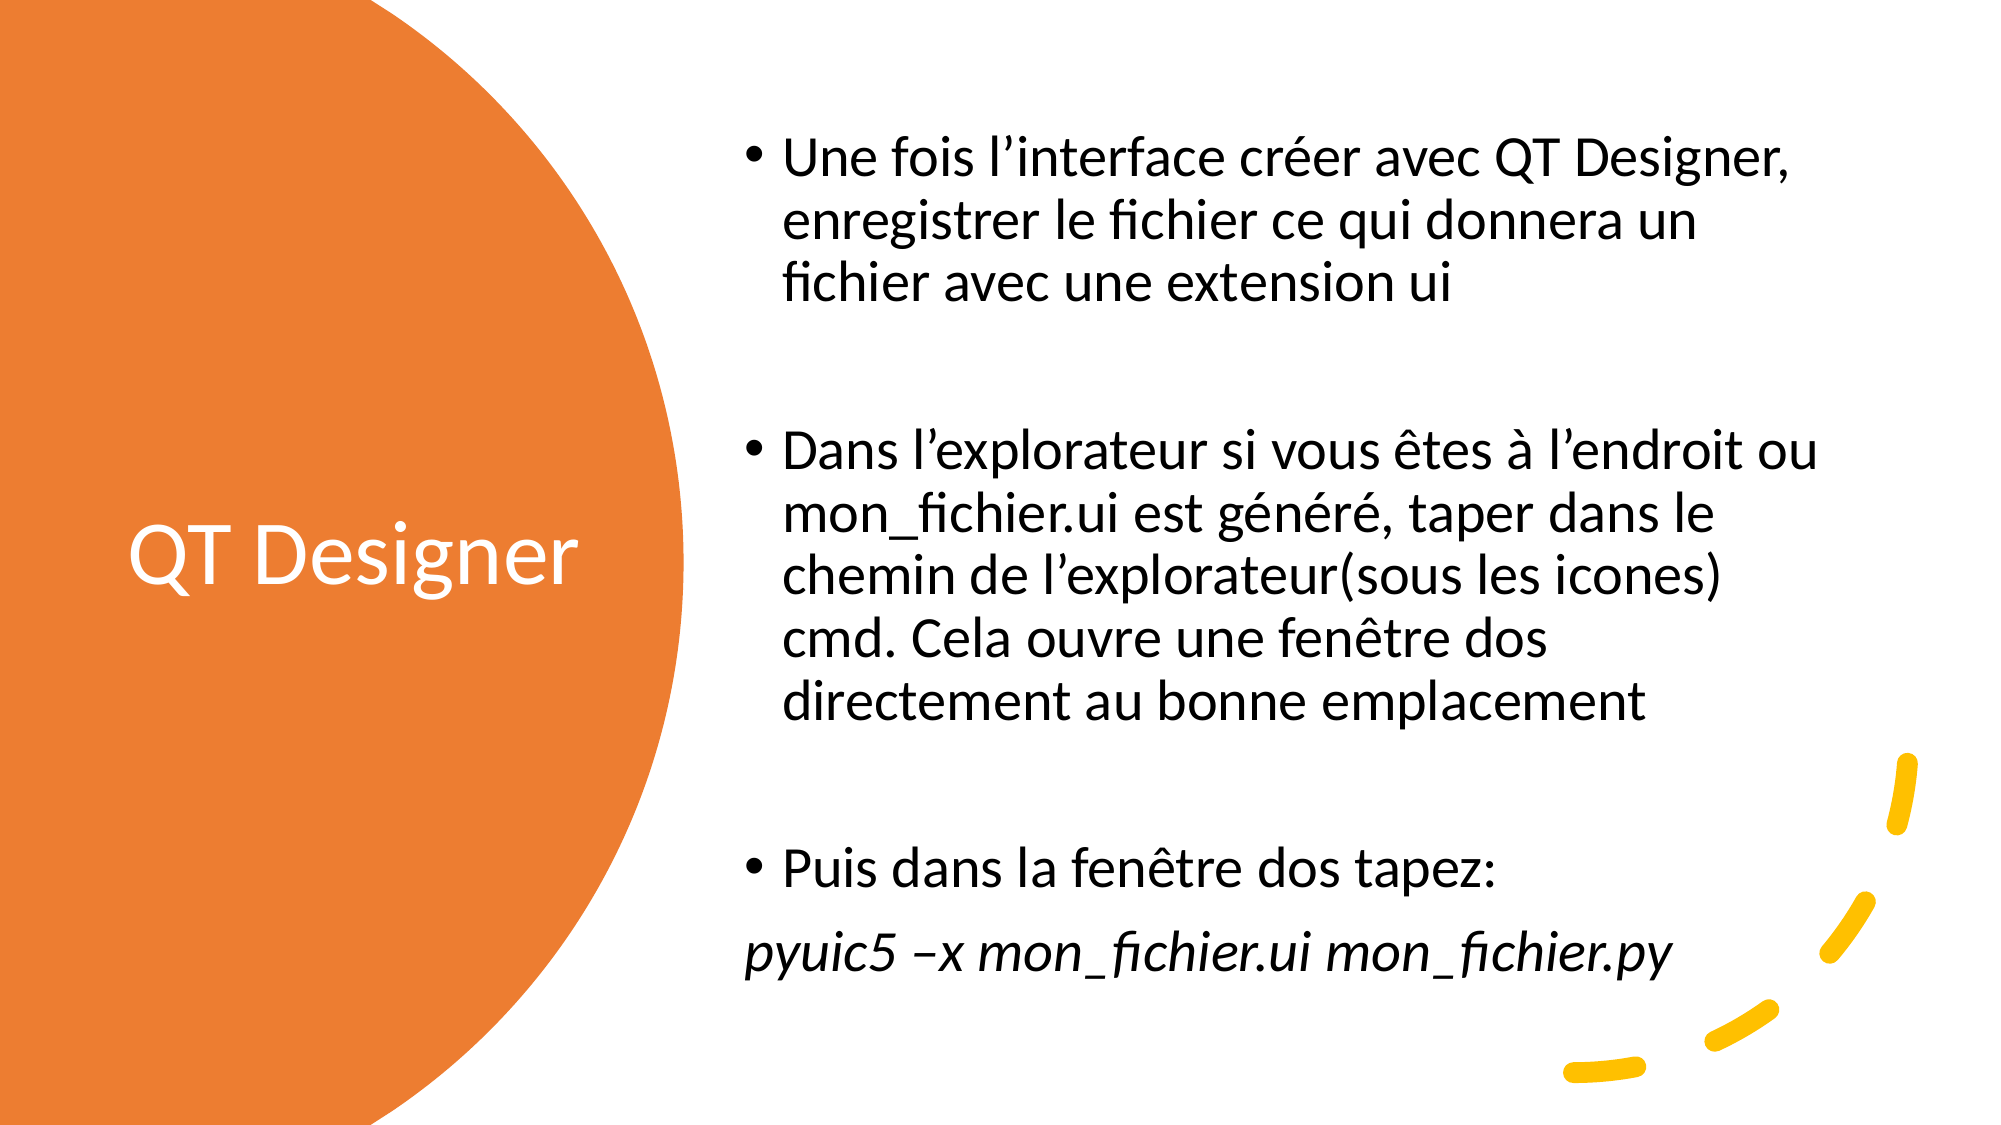

Une fois l’interface créer avec QT Designer, enregistrer le fichier ce qui donnera un fichier avec une extension ui

Dans l’explorateur si vous êtes à l’endroit ou mon_fichier.ui est généré, taper dans le chemin de l’explorateur(sous les icones) cmd. Cela ouvre une fenêtre dos directement au bonne emplacement

Puis dans la fenêtre dos tapez:
pyuic5 –x mon_fichier.ui mon_fichier.py
# QT Designer

629